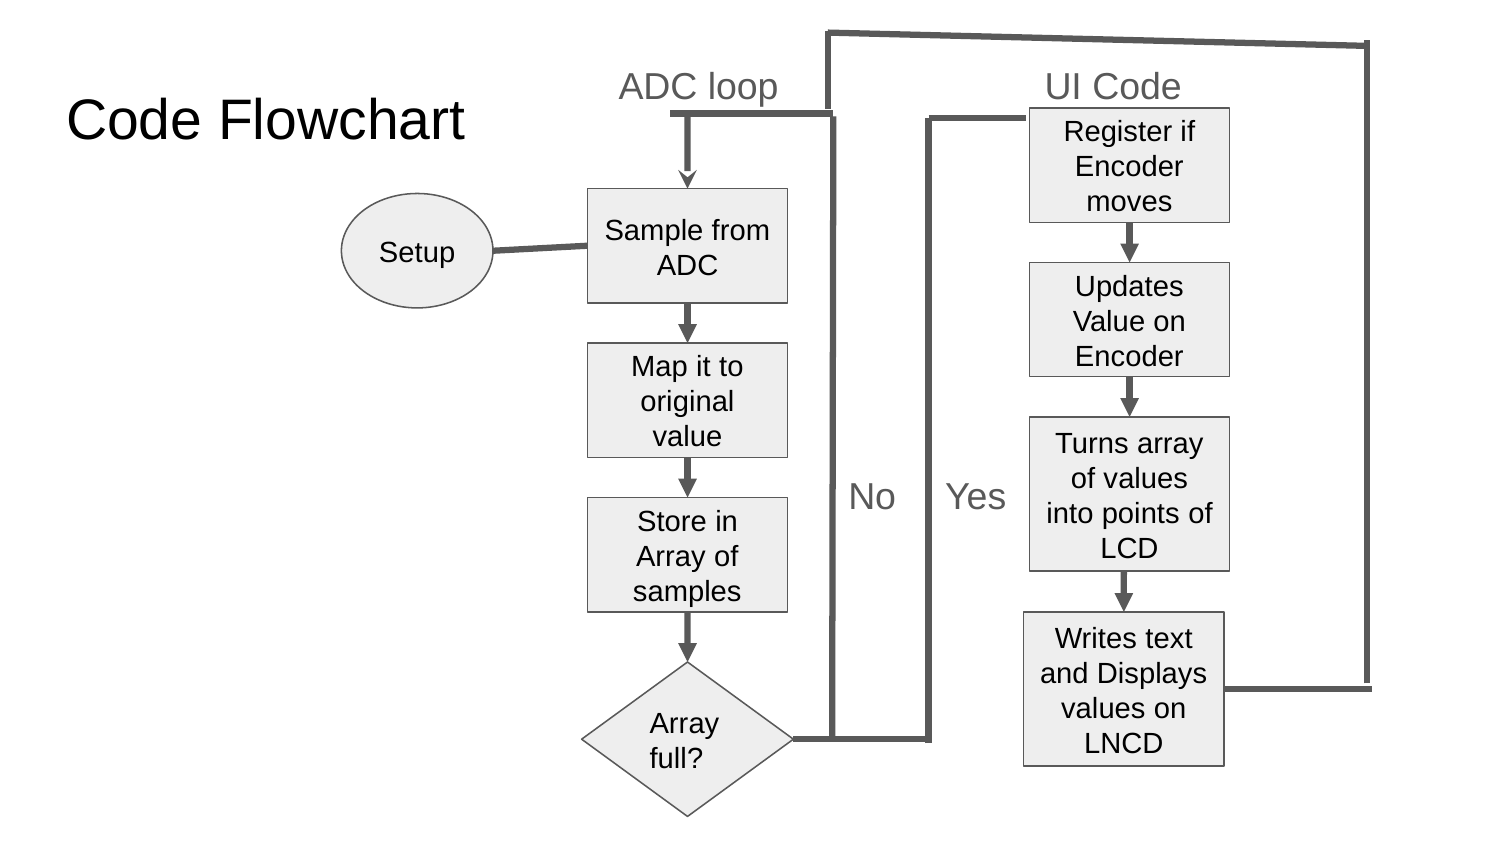

ADC loop
UI Code
# Code Flowchart
Register if Encoder moves
Sample from ADC
Setup
Updates Value on Encoder
Map it to original value
Turns array of values into points of LCD
No
Yes
Store in Array of samples
Writes text and Displays values on LNCD
Array full?